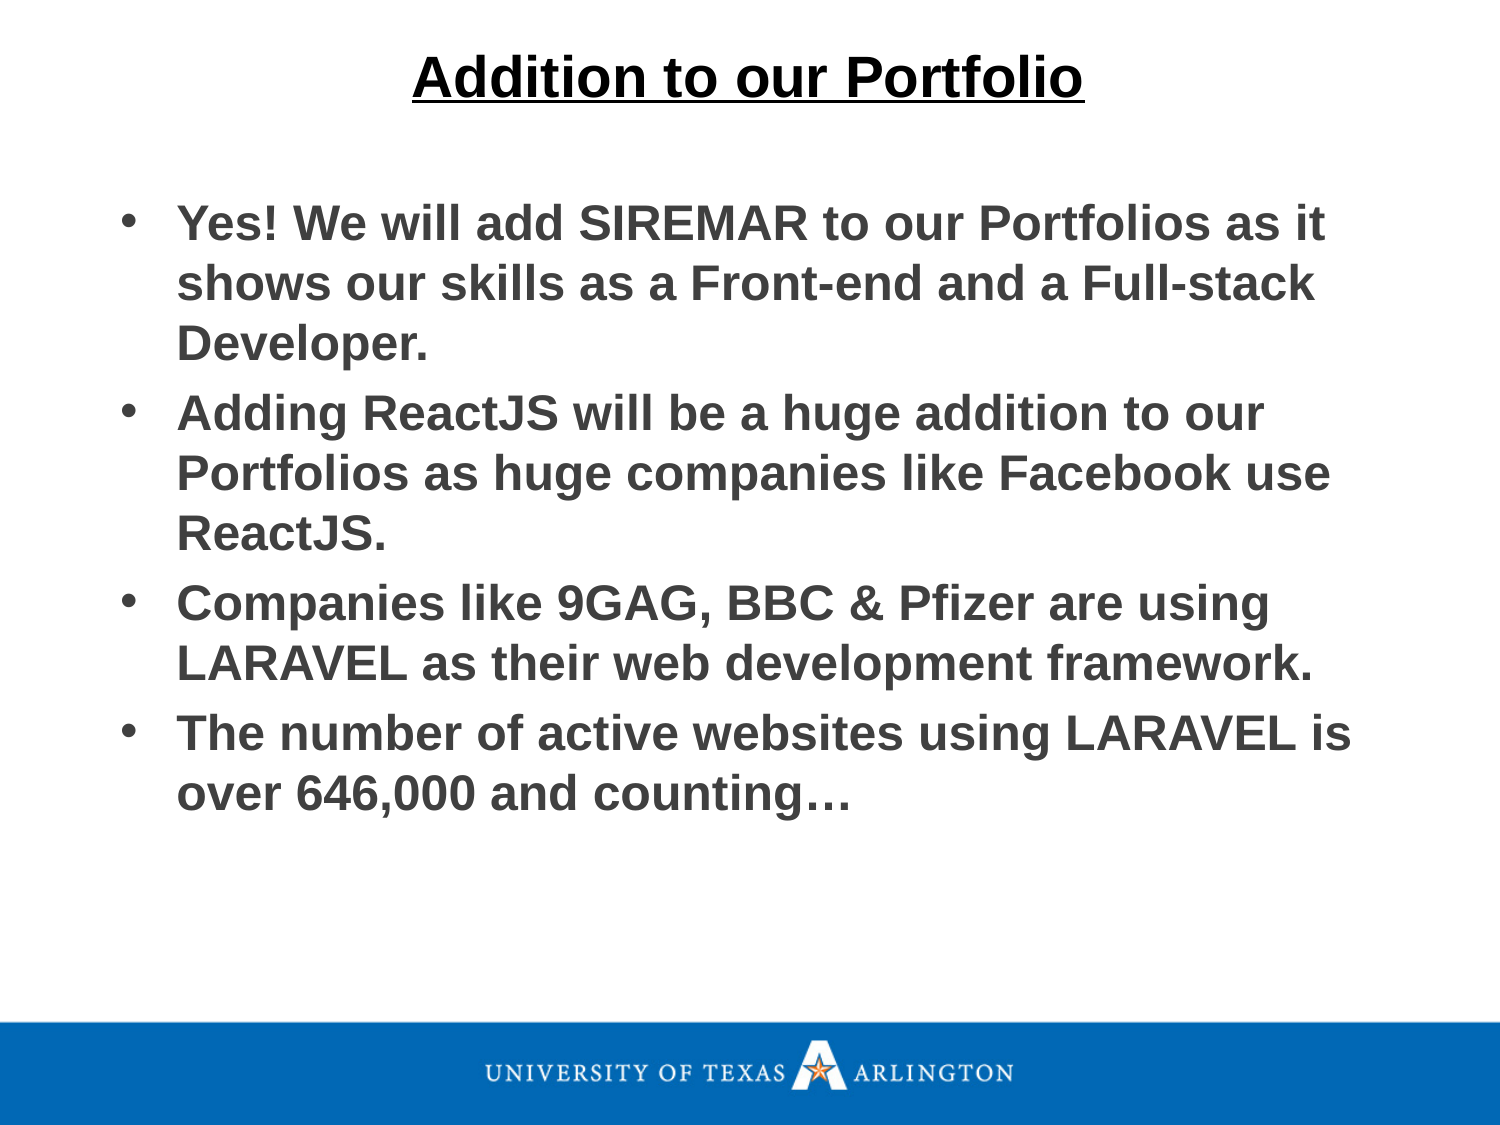

Addition to our Portfolio
Yes! We will add SIREMAR to our Portfolios as it shows our skills as a Front-end and a Full-stack Developer.
Adding ReactJS will be a huge addition to our Portfolios as huge companies like Facebook use ReactJS.
Companies like 9GAG, BBC & Pfizer are using LARAVEL as their web development framework.
The number of active websites using LARAVEL is over 646,000 and counting…